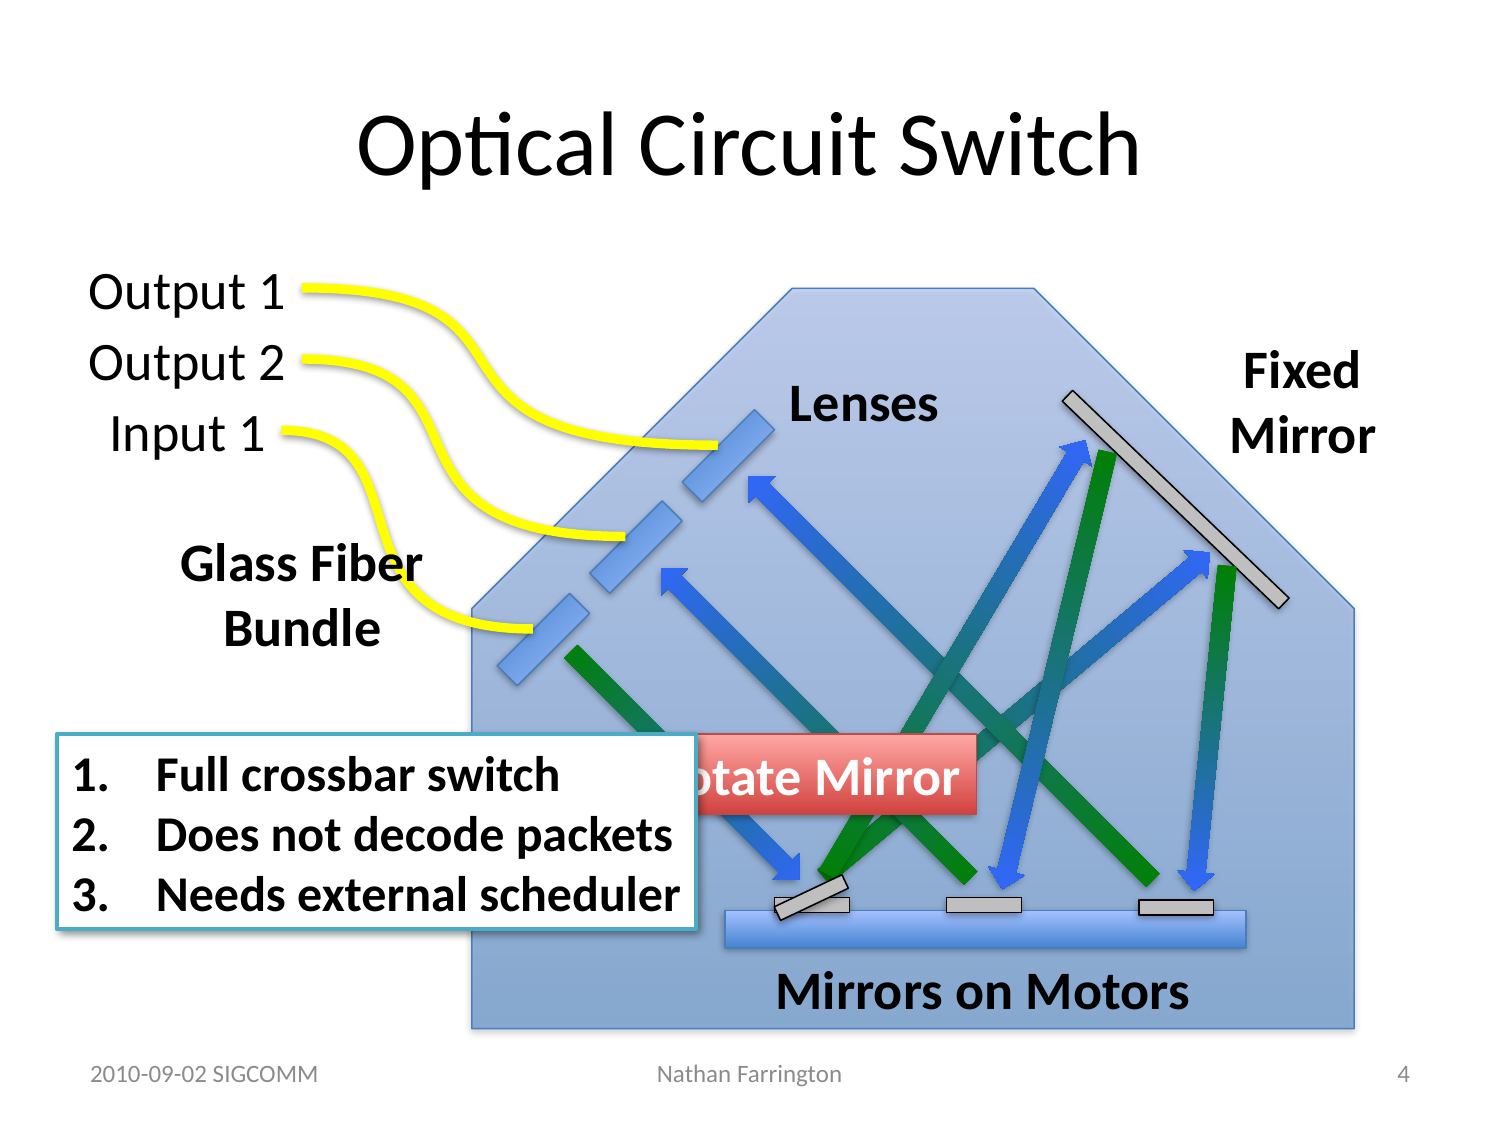

# Optical Circuit Switch
Output 1

Output 2
Fixed
Mirror
Lenses
Input 1

Glass Fiber
Bundle

Full crossbar switch
Does not decode packets
Needs external scheduler
Rotate Mirror

Mirrors on Motors
2010-09-02 SIGCOMM
Nathan Farrington
4